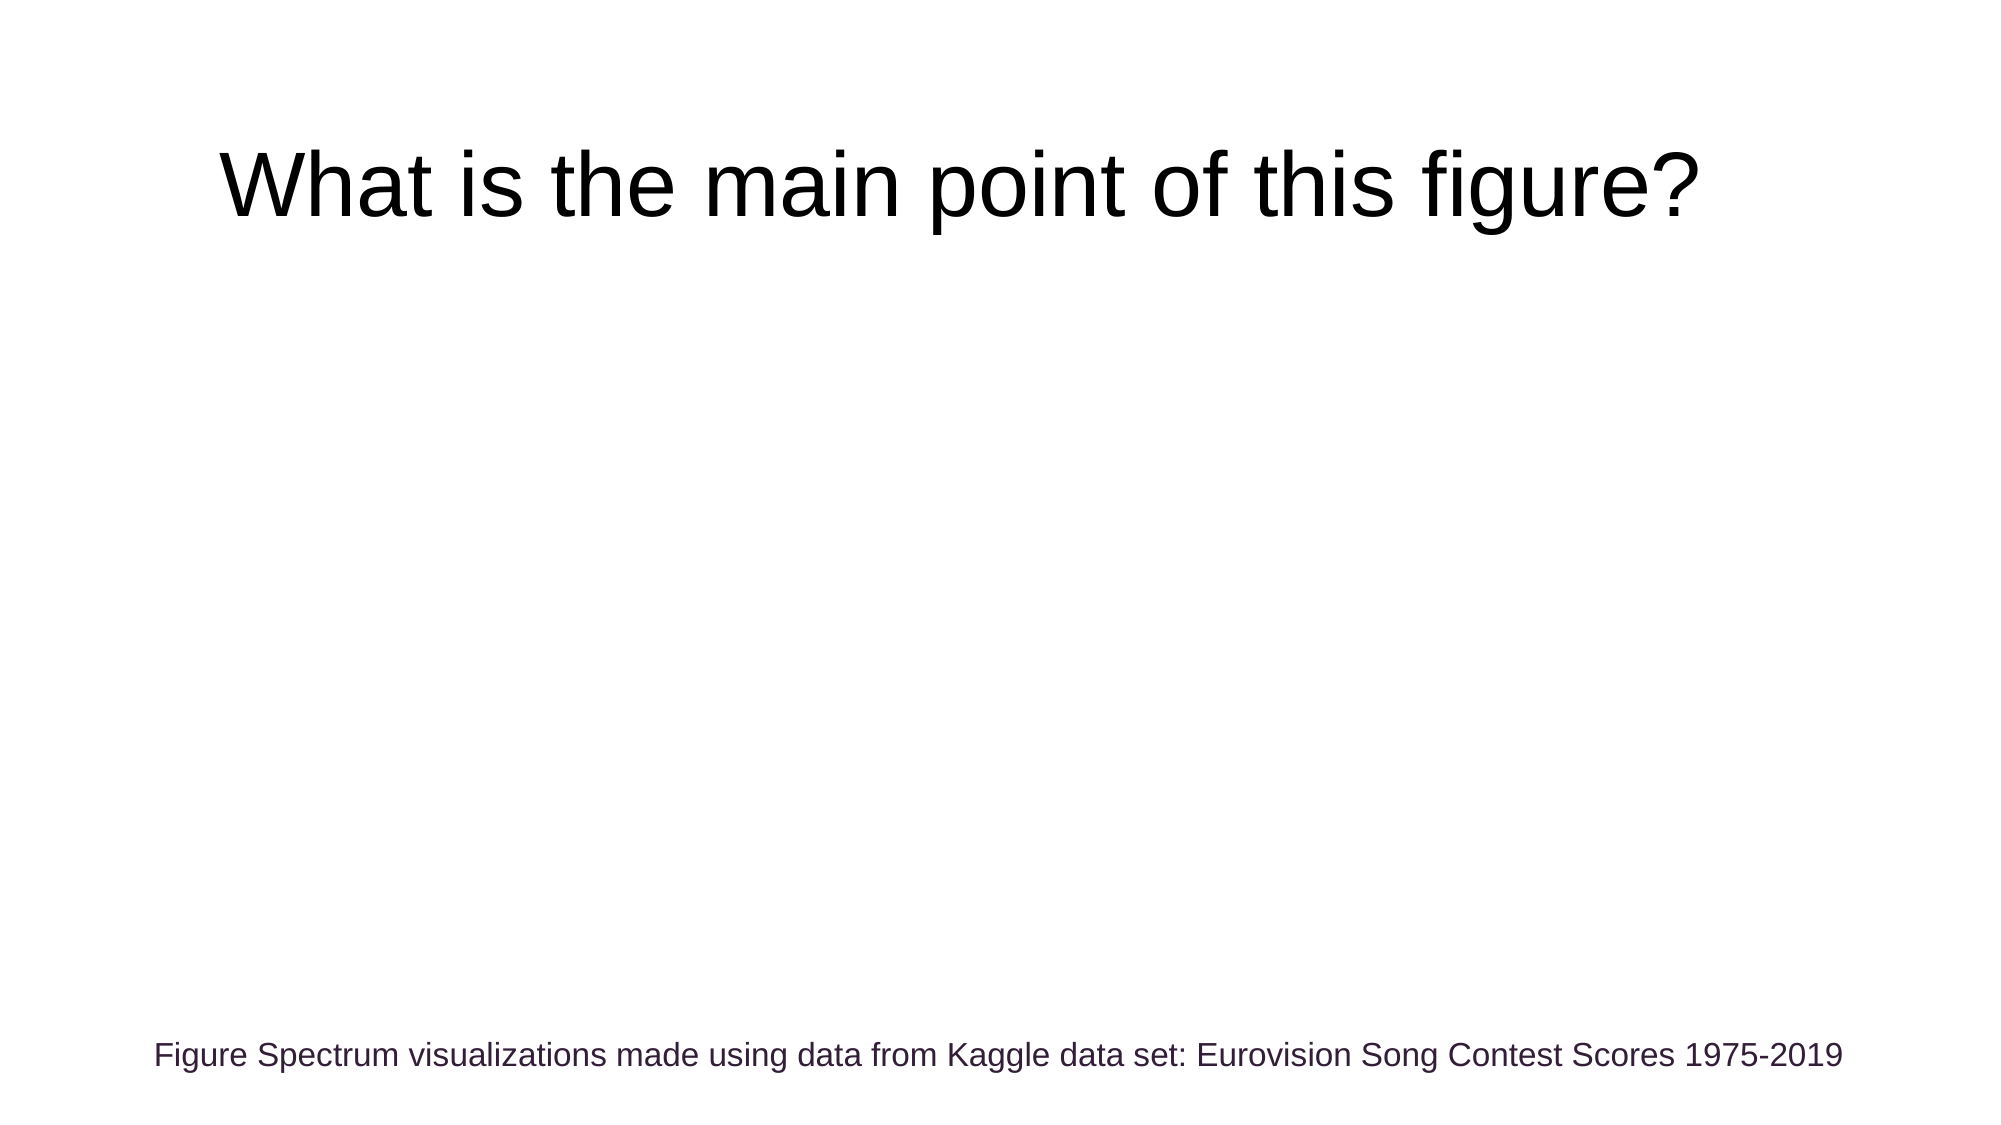

# What is the main point of this figure?
Figure Spectrum visualizations made using data from Kaggle data set: Eurovision Song Contest Scores 1975-2019